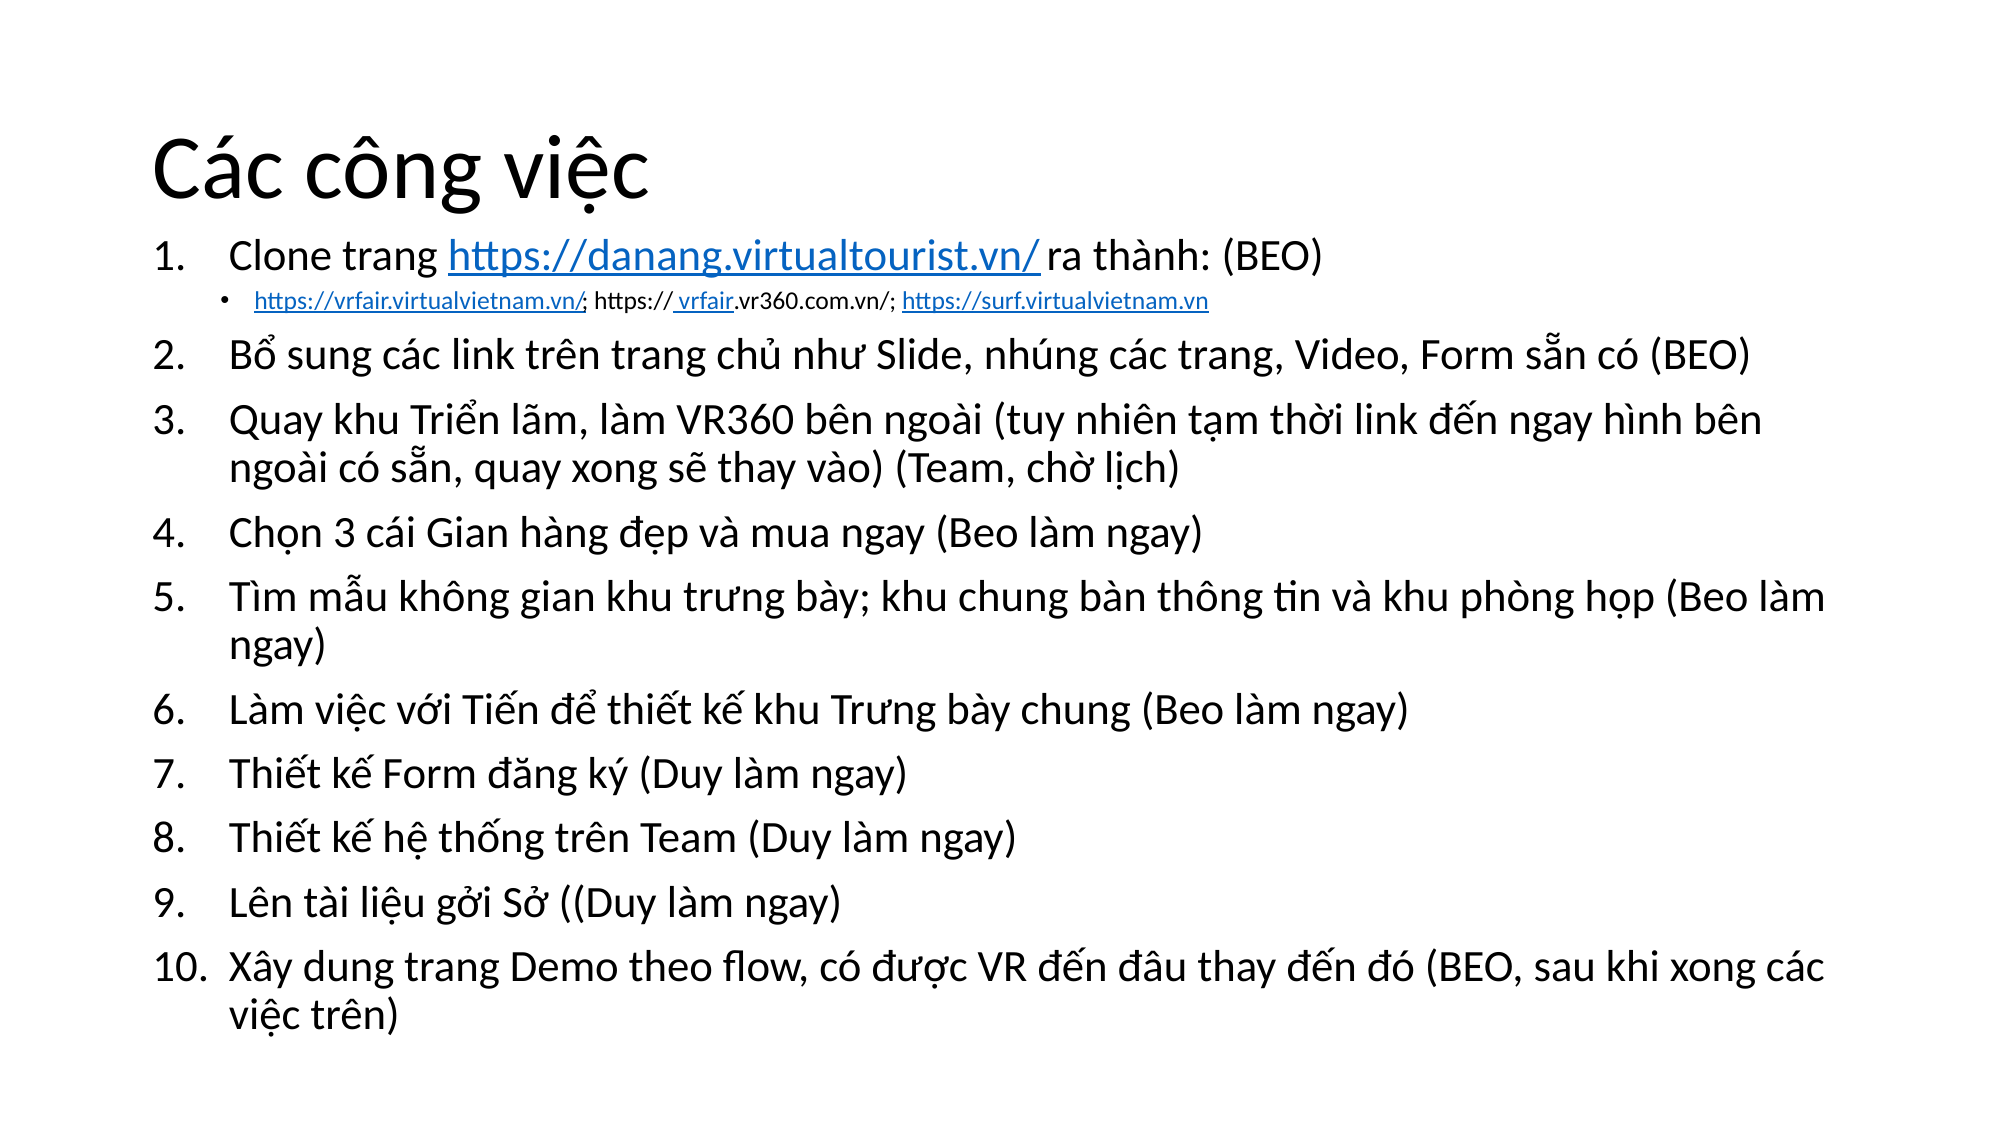

# Các công việc
Clone trang https://danang.virtualtourist.vn/ ra thành: (BEO)
https://vrfair.virtualvietnam.vn/; https:// vrfair.vr360.com.vn/; https://surf.virtualvietnam.vn
Bổ sung các link trên trang chủ như Slide, nhúng các trang, Video, Form sẵn có (BEO)
Quay khu Triển lãm, làm VR360 bên ngoài (tuy nhiên tạm thời link đến ngay hình bên ngoài có sẵn, quay xong sẽ thay vào) (Team, chờ lịch)
Chọn 3 cái Gian hàng đẹp và mua ngay (Beo làm ngay)
Tìm mẫu không gian khu trưng bày; khu chung bàn thông tin và khu phòng họp (Beo làm ngay)
Làm việc với Tiến để thiết kế khu Trưng bày chung (Beo làm ngay)
Thiết kế Form đăng ký (Duy làm ngay)
Thiết kế hệ thống trên Team (Duy làm ngay)
Lên tài liệu gởi Sở ((Duy làm ngay)
Xây dung trang Demo theo flow, có được VR đến đâu thay đến đó (BEO, sau khi xong các việc trên)